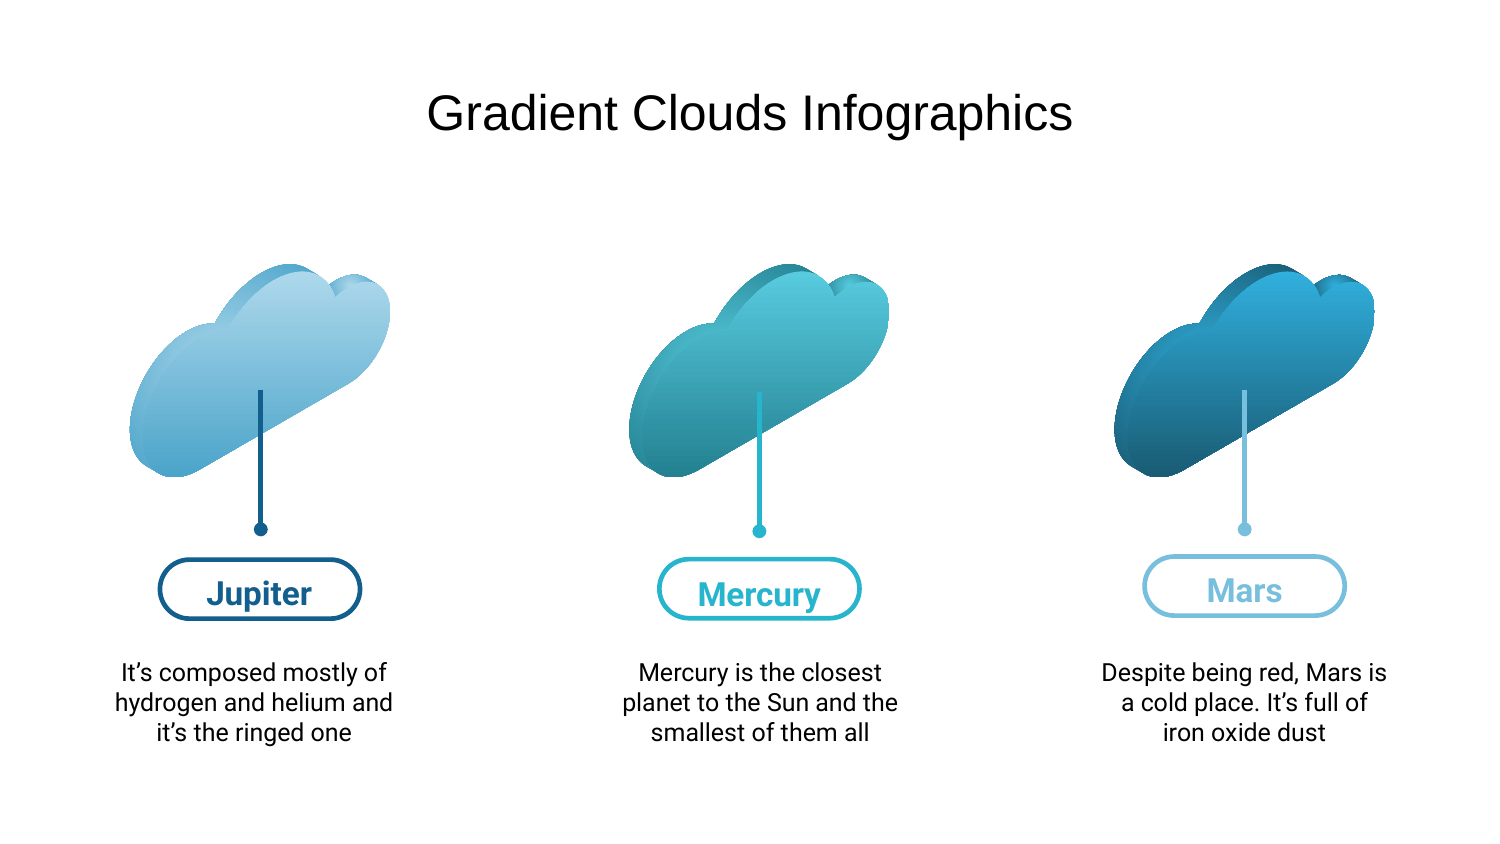

# Gradient Clouds Infographics

Mars

Jupiter

Mercury
Mercury is the closest planet to the Sun and the smallest of them all
It’s composed mostly of hydrogen and helium and it’s the ringed one
Despite being red, Mars is a cold place. It’s full of iron oxide dust